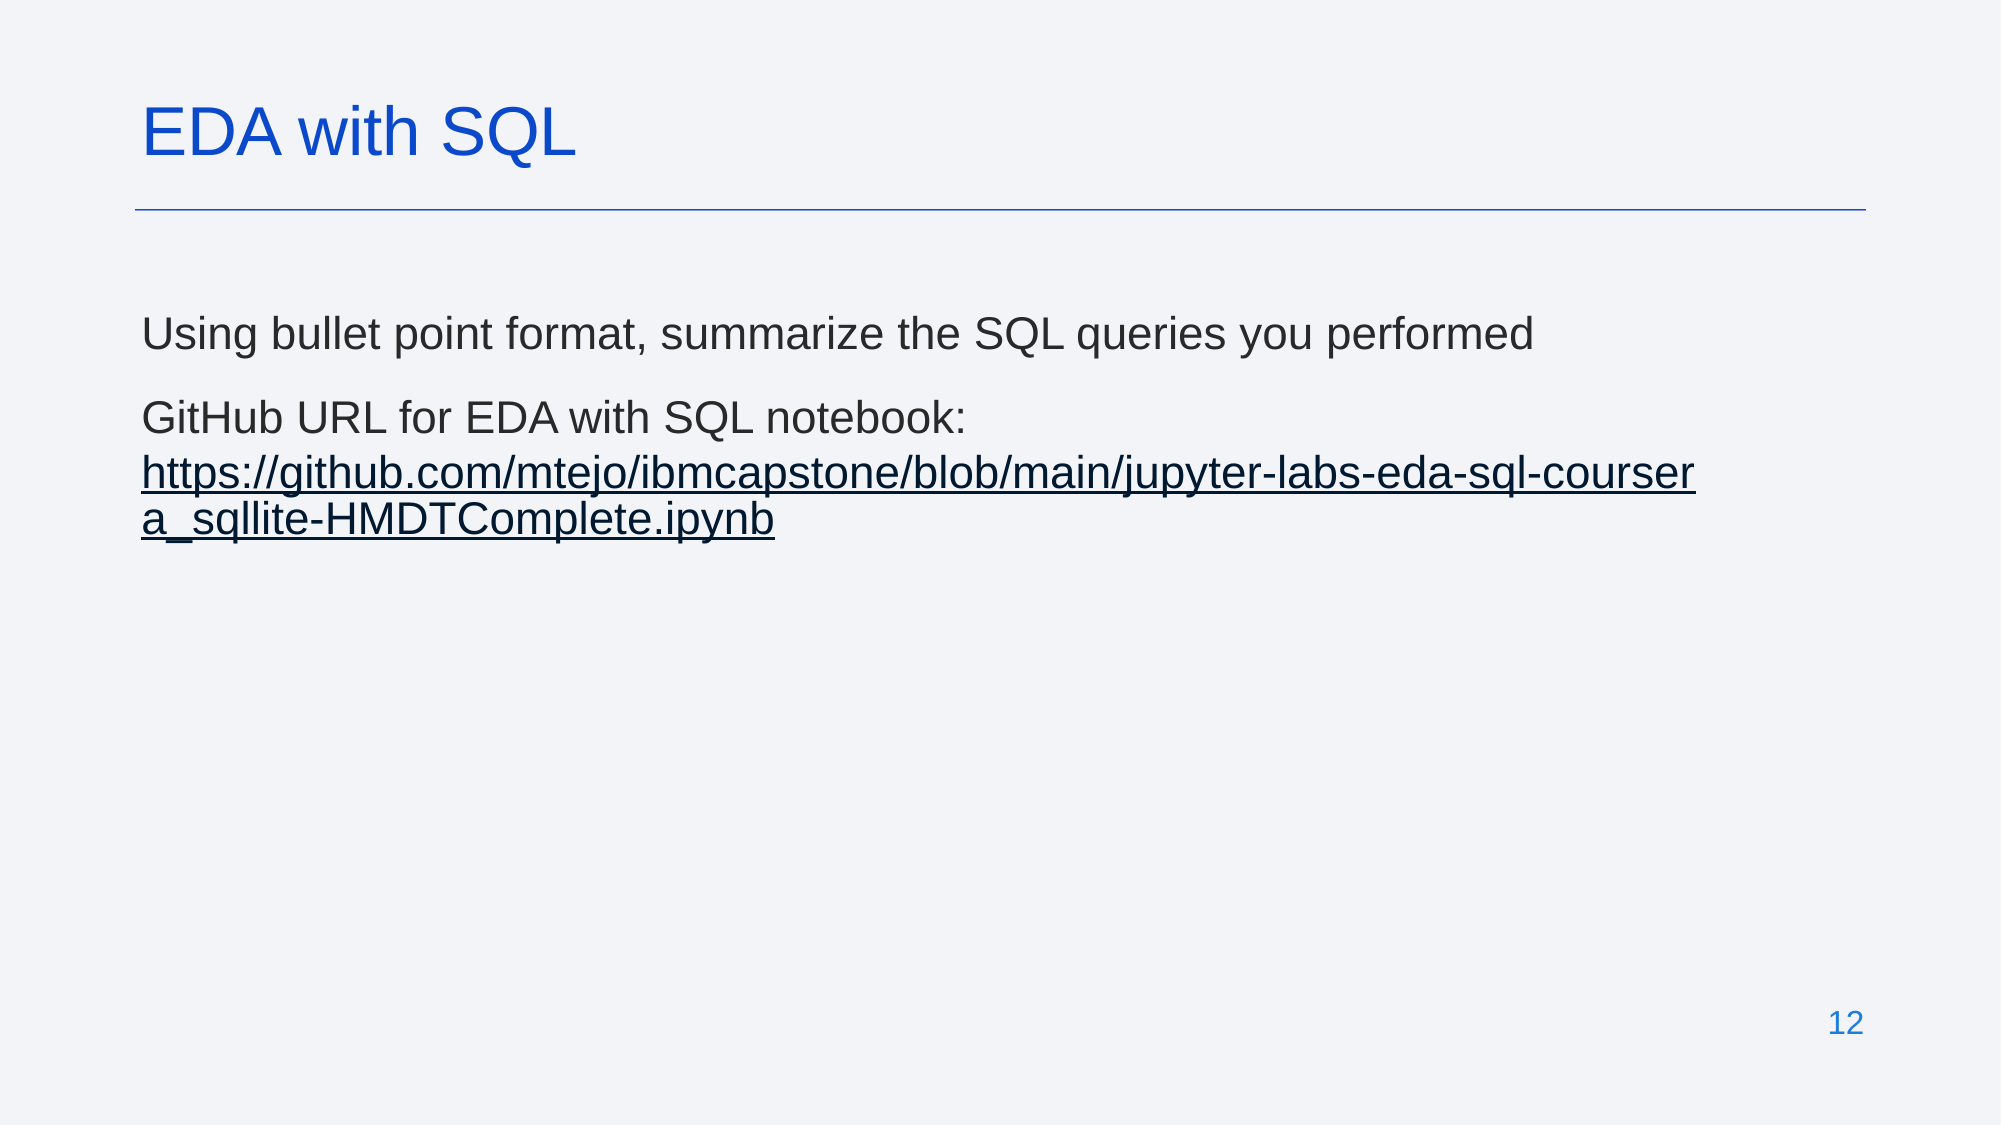

EDA with SQL
Using bullet point format, summarize the SQL queries you performed
GitHub URL for EDA with SQL notebook: https://github.com/mtejo/ibmcapstone/blob/main/jupyter-labs-eda-sql-coursera_sqllite-HMDTComplete.ipynb

12